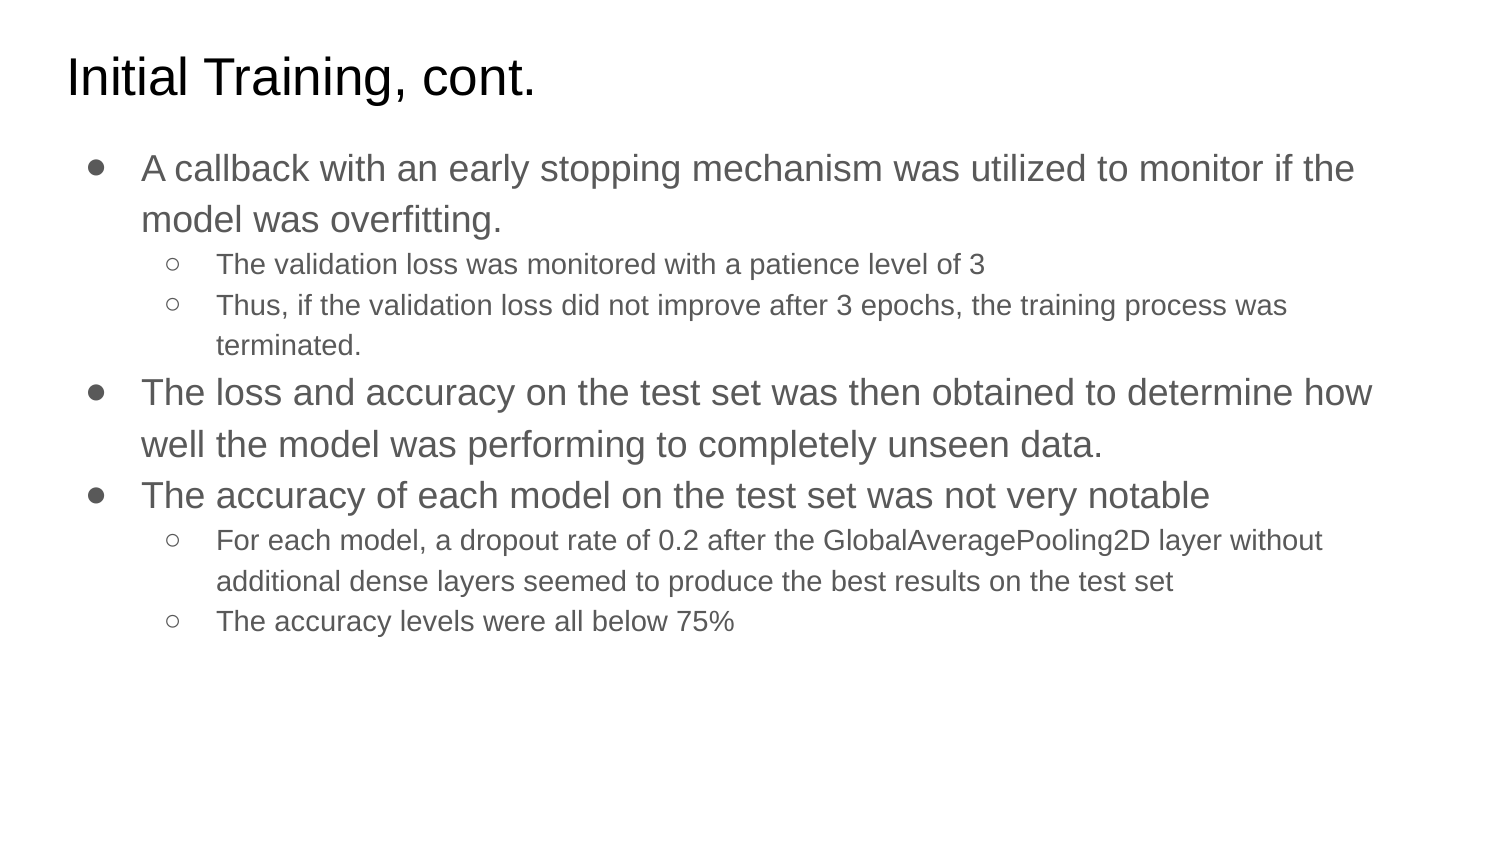

# Initial Training, cont.
A callback with an early stopping mechanism was utilized to monitor if the model was overfitting.
The validation loss was monitored with a patience level of 3
Thus, if the validation loss did not improve after 3 epochs, the training process was terminated.
The loss and accuracy on the test set was then obtained to determine how well the model was performing to completely unseen data.
The accuracy of each model on the test set was not very notable
For each model, a dropout rate of 0.2 after the GlobalAveragePooling2D layer without additional dense layers seemed to produce the best results on the test set
The accuracy levels were all below 75%